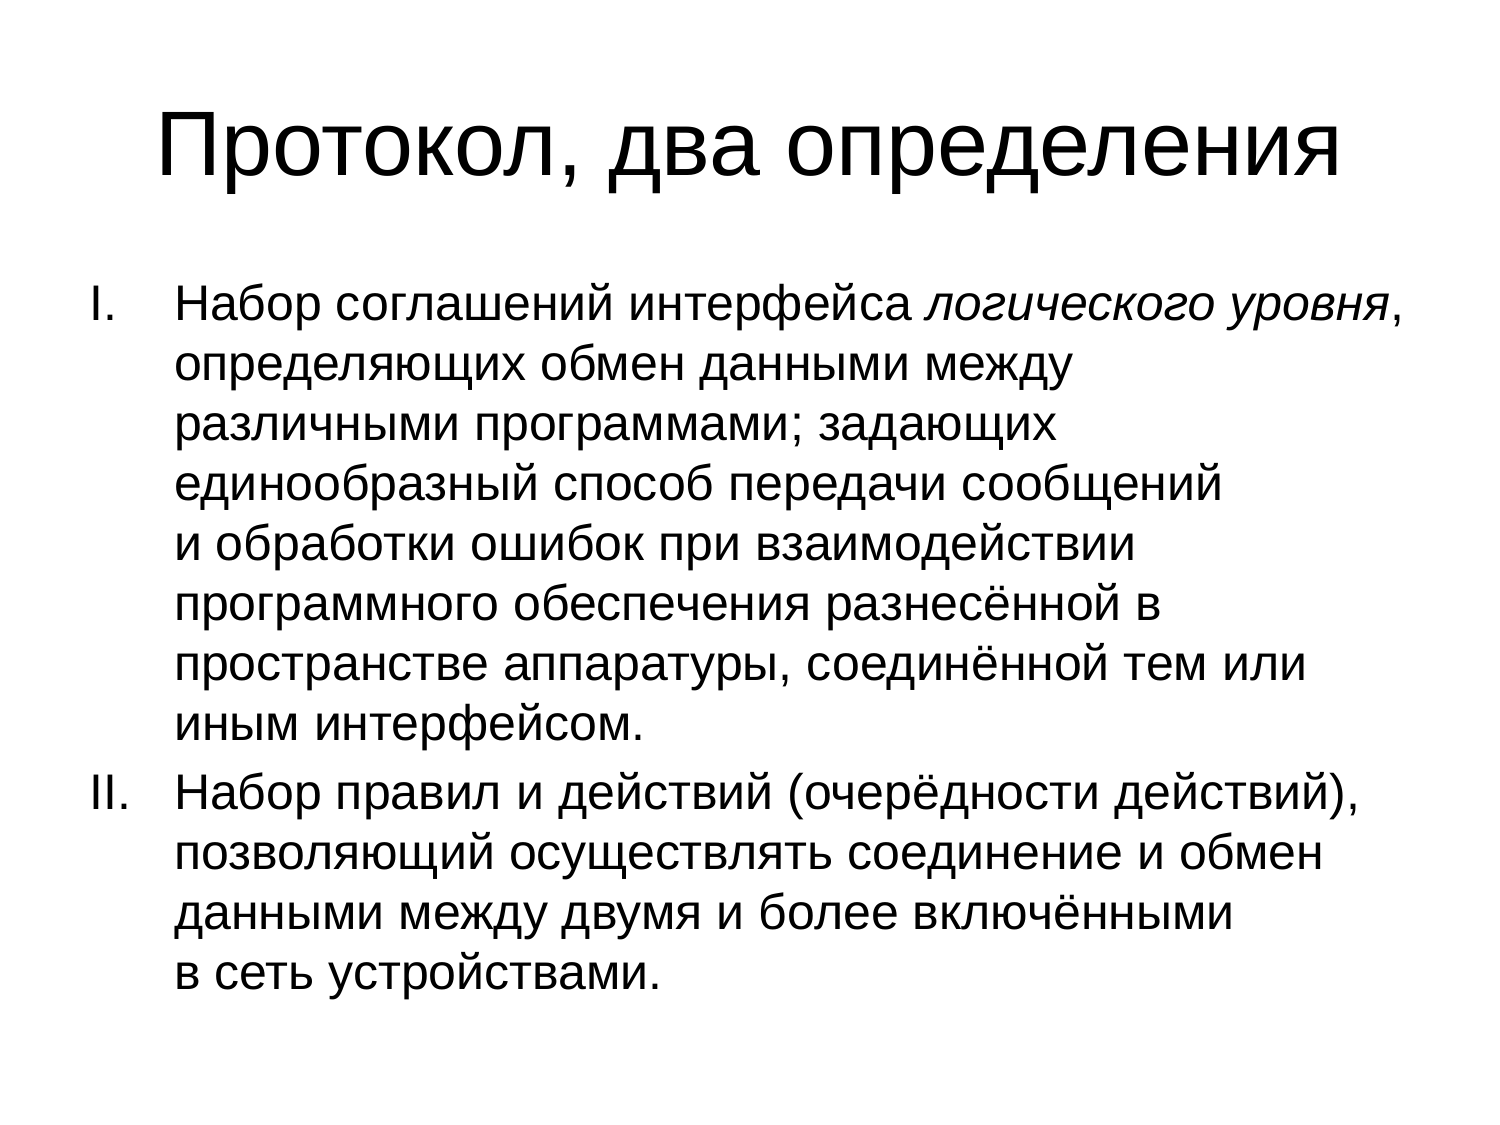

# Протокол, два определения
Набор соглашений интерфейса логического уровня, определяющих обмен данными между различными программами; задающих единообразный способ передачи сообщений и обработки ошибок при взаимодействии программного обеспечения разнесённой в пространстве аппаратуры, соединённой тем или иным интерфейсом.
Набор правил и действий (очерёдности действий), позволяющий осуществлять соединение и обмен данными между двумя и более включёнными в сеть устройствами.